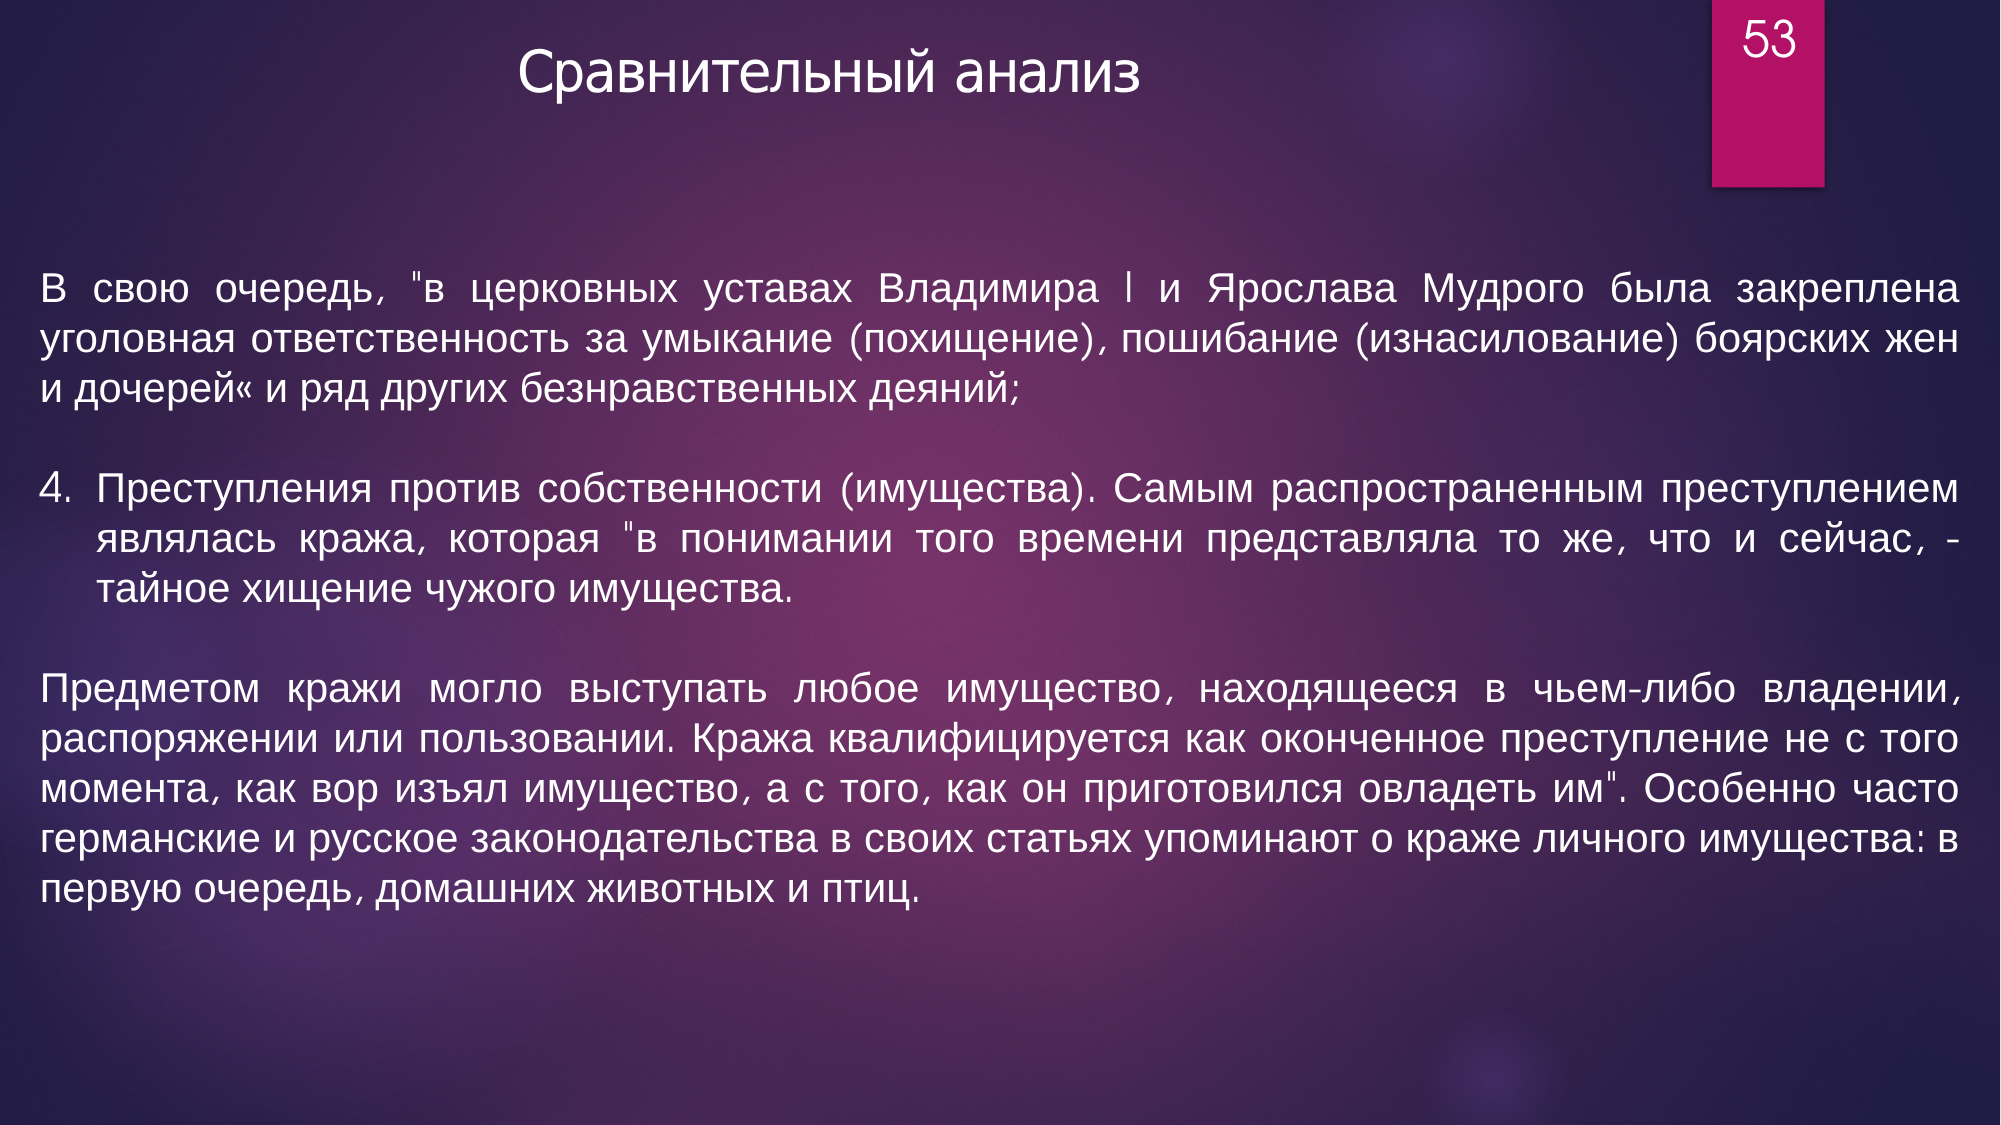

53
Сравнительный анализ
В свою очередь, "в церковных уставах Владимира I и Ярослава Мудрого была закреплена уголовная ответственность за умыкание (похищение), пошибание (изнасилование) боярских жен и дочерей« и ряд других безнравственных деяний;

Преступления против собственности (имущества). Самым распространенным преступлением являлась кража, которая "в понимании того времени представляла то же, что и сейчас, - тайное хищение чужого имущества.

Предметом кражи могло выступать любое имущество, находящееся в чьем-либо владении, распоряжении или пользовании. Кража квалифицируется как оконченное преступление не с того момента, как вор изъял имущество, а с того, как он приготовился овладеть им". Особенно часто германские и русское законодательства в своих статьях упоминают о краже личного имущества: в первую очередь, домашних животных и птиц.